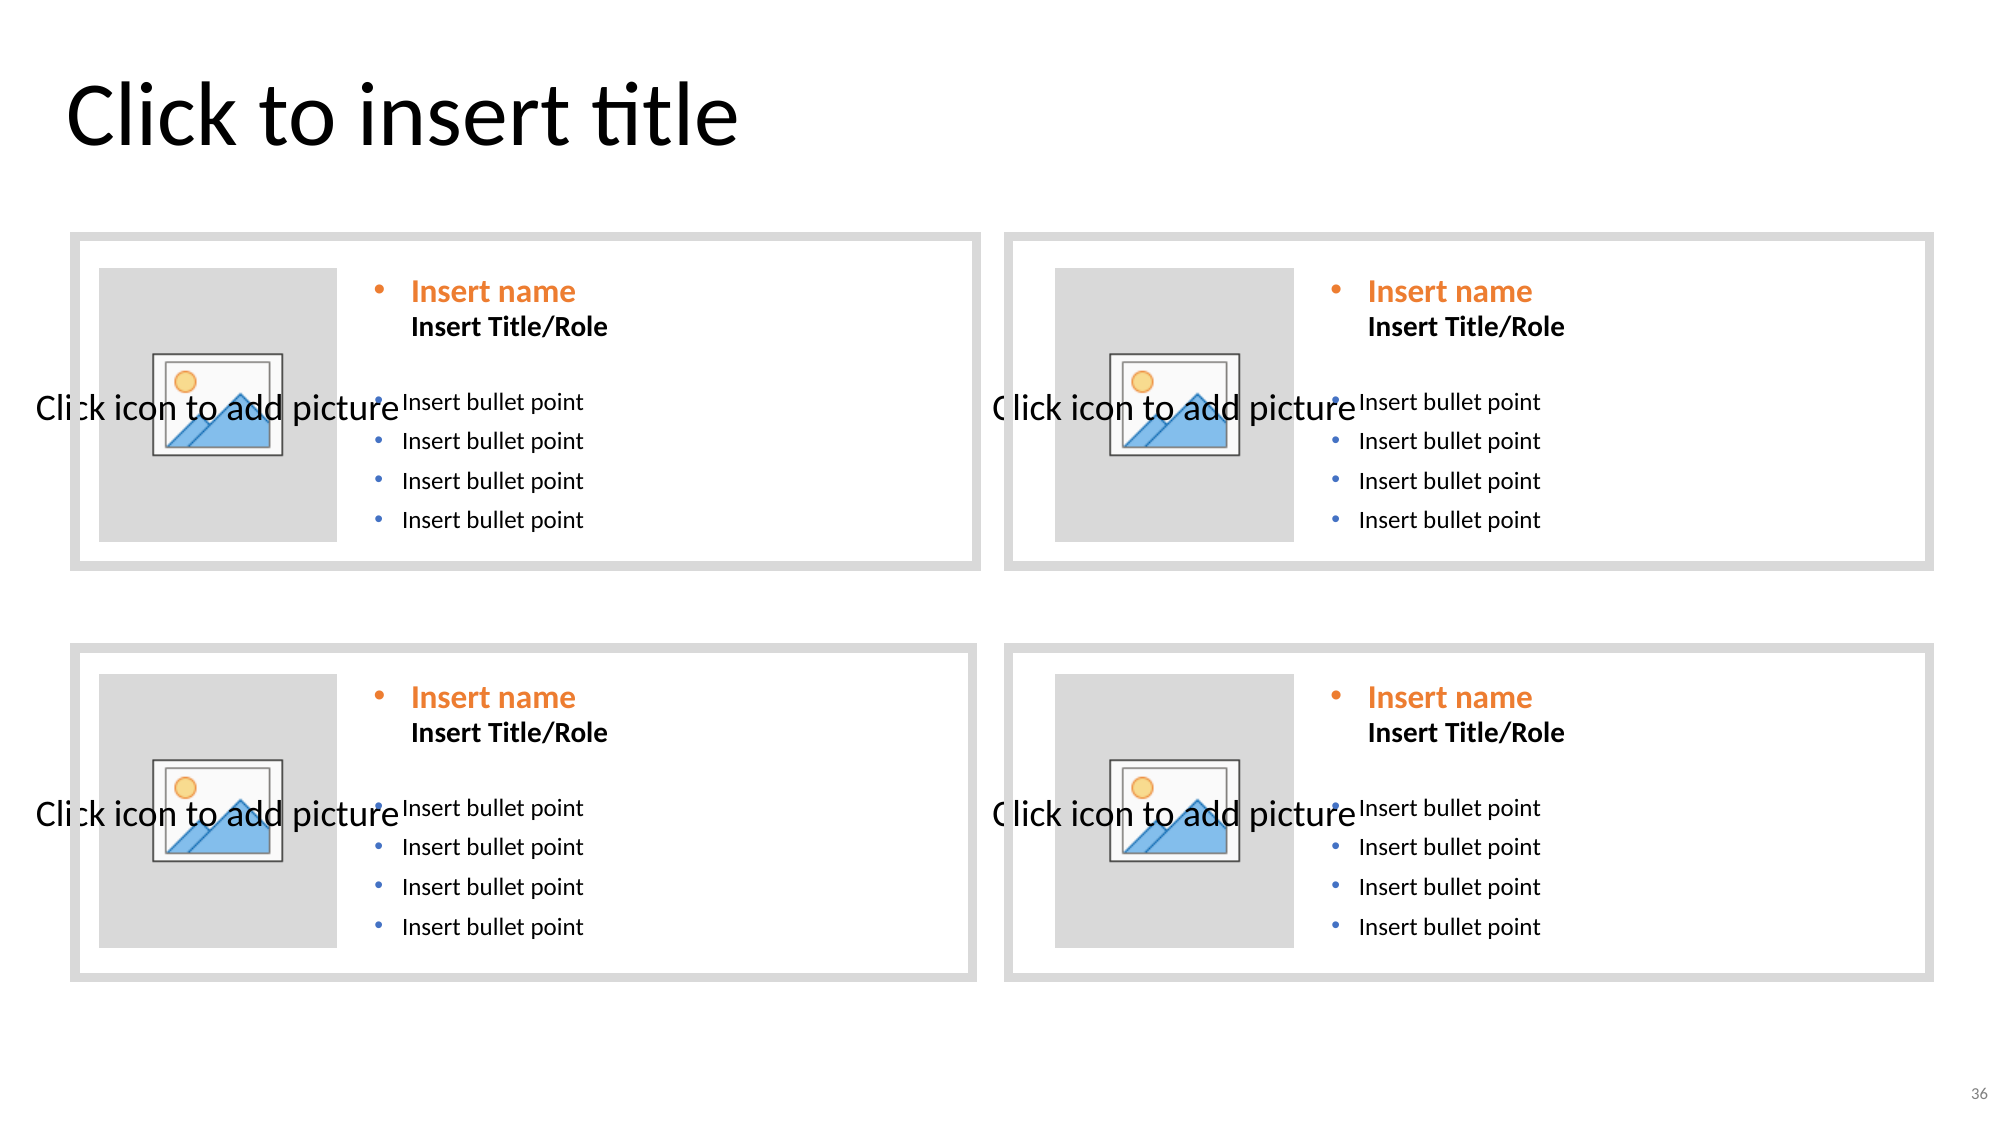

# Click to insert title

Insert name
Insert Title/Role
Insert bullet point
Insert bullet point
Insert bullet point
Insert bullet point

Insert name
Insert Title/Role
Insert bullet point
Insert bullet point
Insert bullet point
Insert bullet point

Insert name
Insert Title/Role
Insert bullet point
Insert bullet point
Insert bullet point
Insert bullet point

Insert name
Insert Title/Role
Insert bullet point
Insert bullet point
Insert bullet point
Insert bullet point